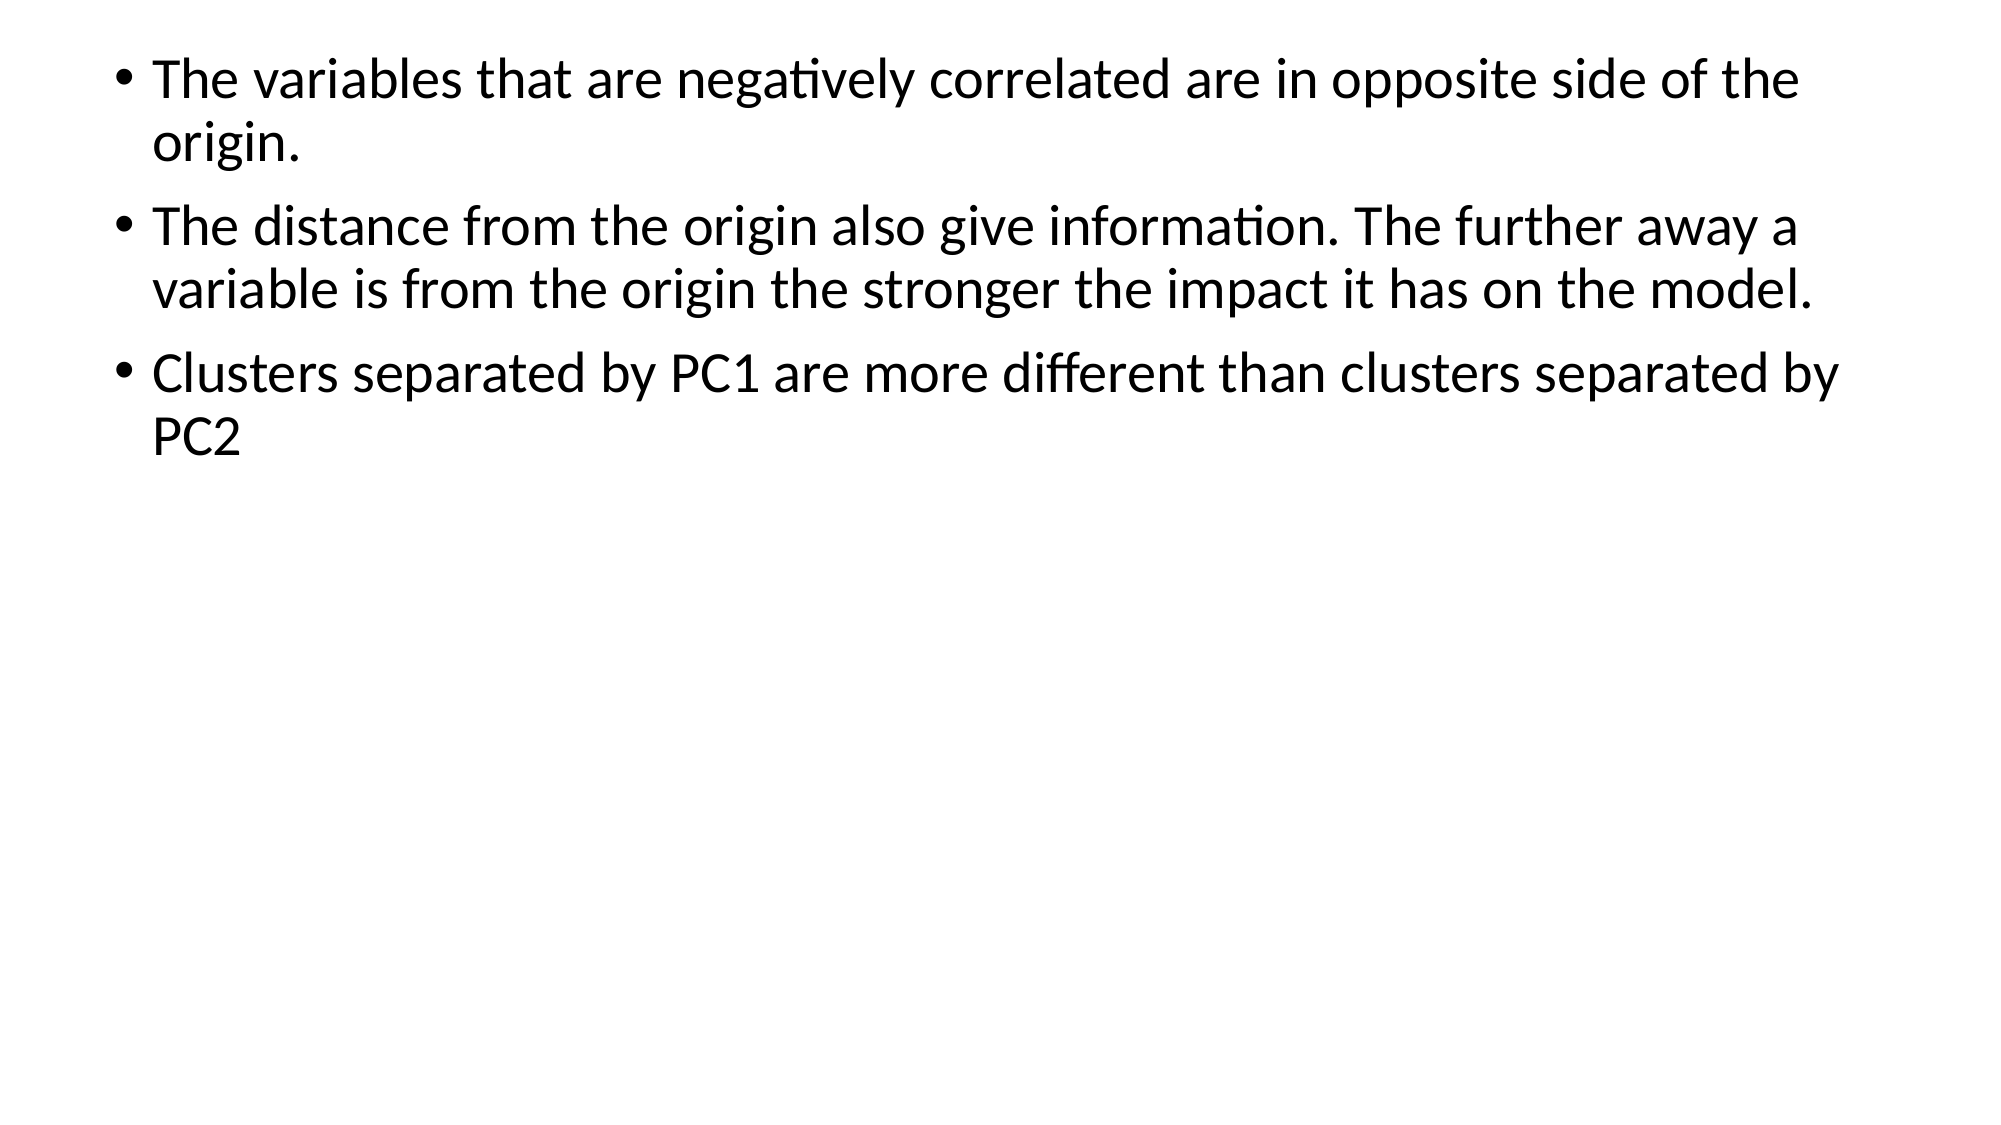

The variables that are negatively correlated are in opposite side of the origin.
The distance from the origin also give information. The further away a variable is from the origin the stronger the impact it has on the model.
Clusters separated by PC1 are more different than clusters separated by PC2